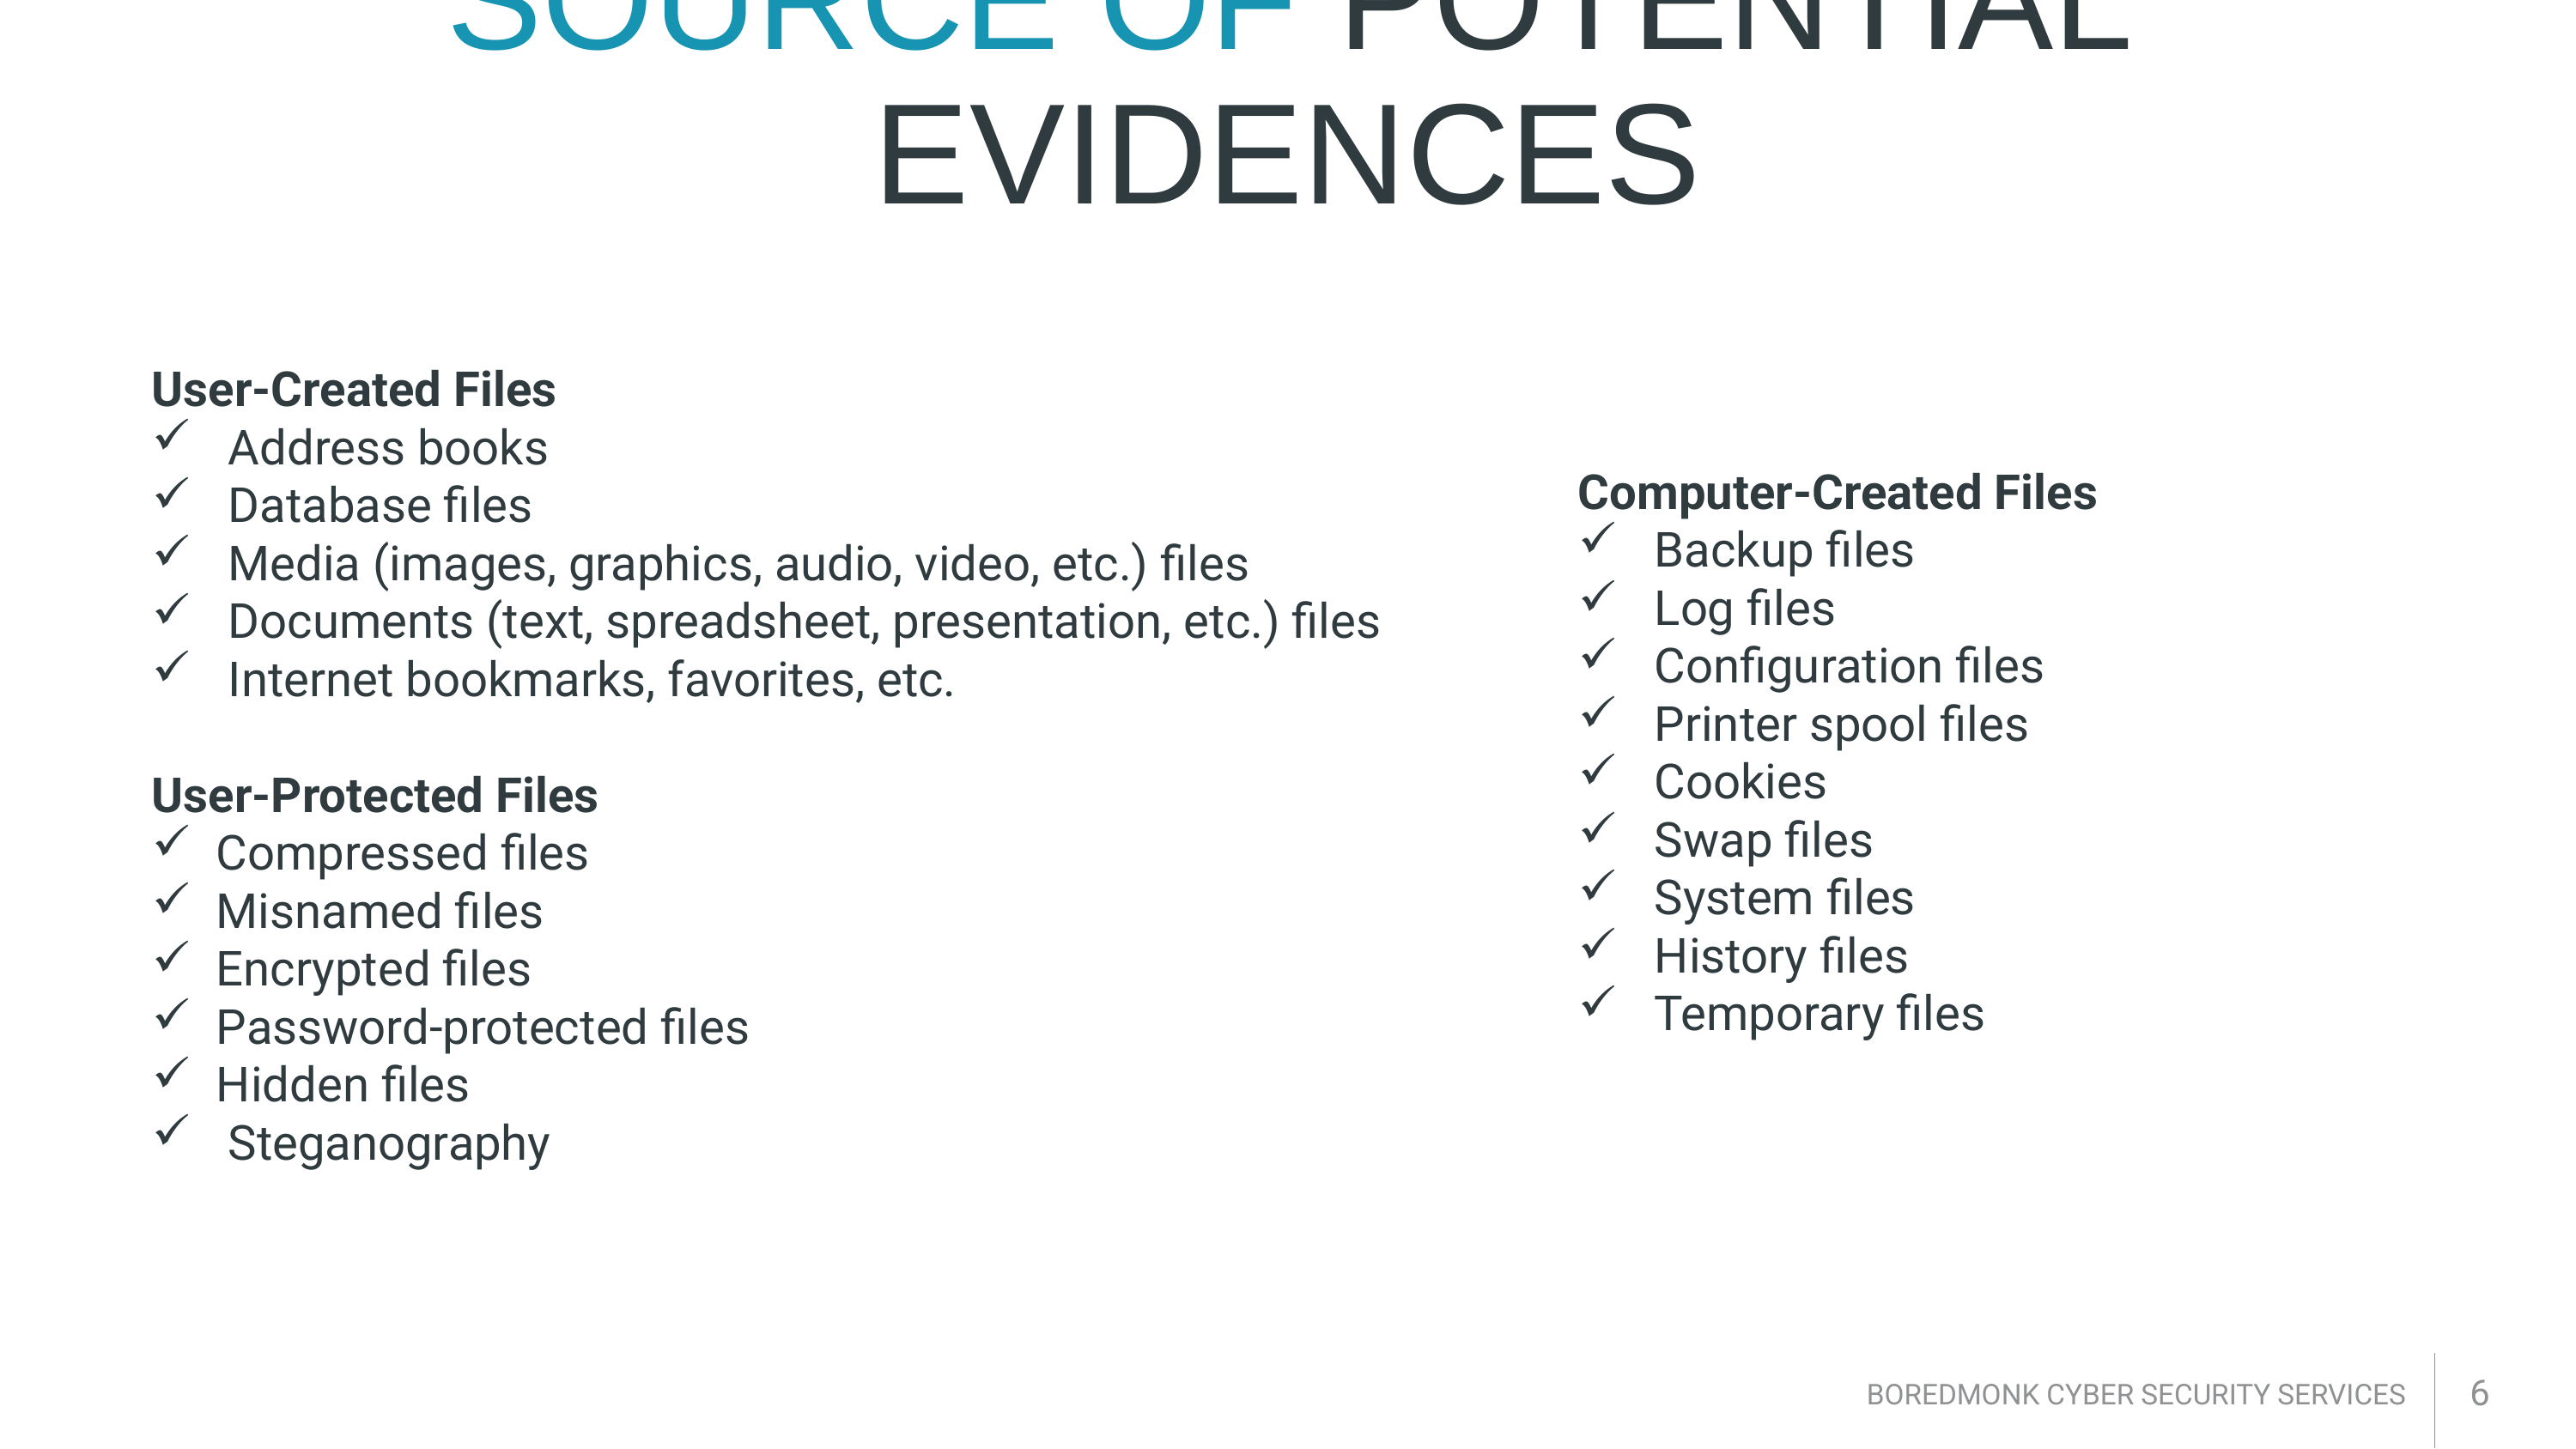

# SOURCE OF POTENTIAL EVIDENCES
User-Created Files
 Address books
 Database files
 Media (images, graphics, audio, video, etc.) files
 Documents (text, spreadsheet, presentation, etc.) files
 Internet bookmarks, favorites, etc.

User-Protected Files
Compressed files
Misnamed files
Encrypted files
Password-protected files
Hidden files
 Steganography

Computer-Created Files
 Backup files
 Log files
 Configuration files
 Printer spool files
 Cookies
 Swap files
 System files
 History files
 Temporary files

6
BOREDMONK CYBER SECURITY SERVICES